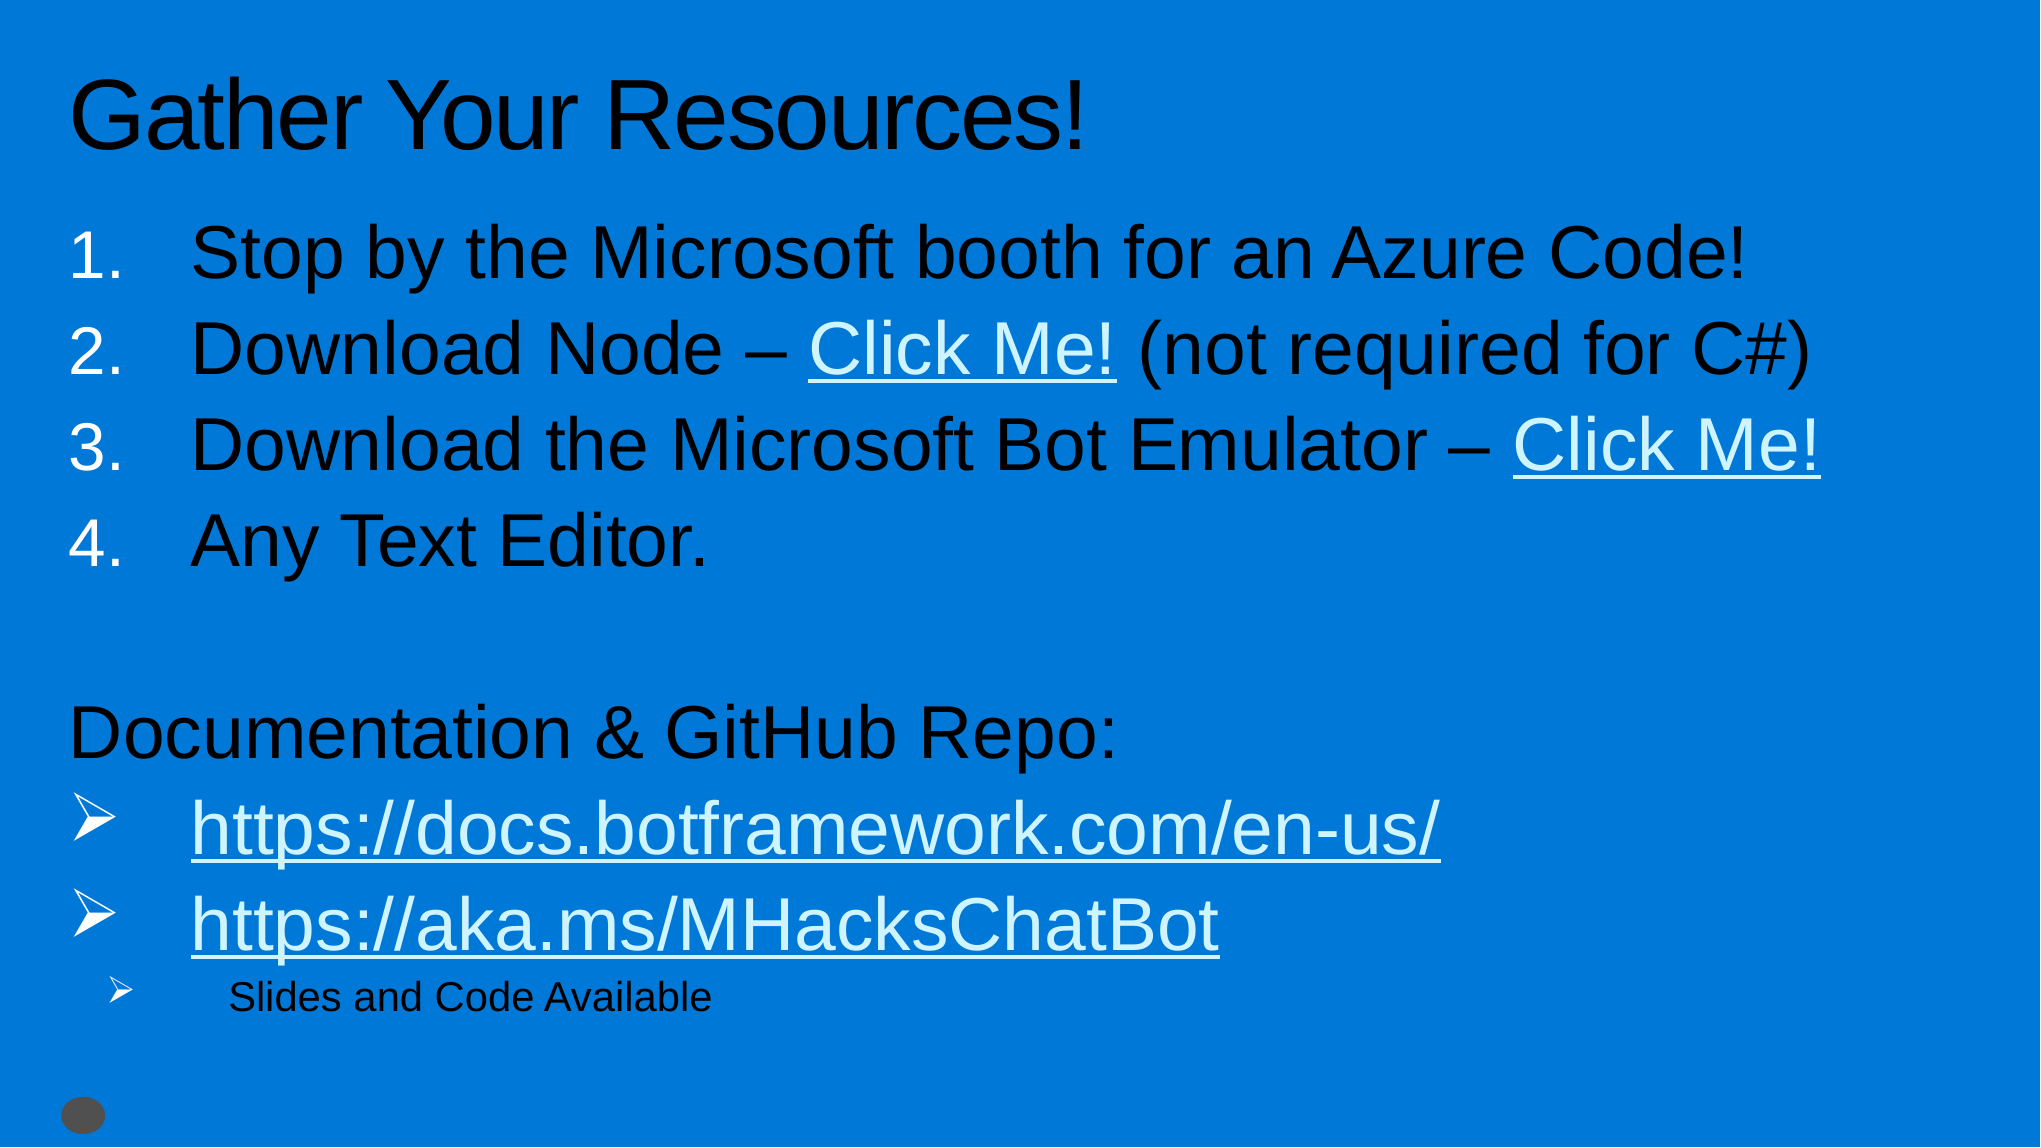

# Gather Your Resources!
Stop by the Microsoft booth for an Azure Code!
Download Node – Click Me! (not required for C#)
Download the Microsoft Bot Emulator – Click Me!
Any Text Editor.

Documentation & GitHub Repo:
https://docs.botframework.com/en-us/
https://aka.ms/MHacksChatBot
Slides and Code Available